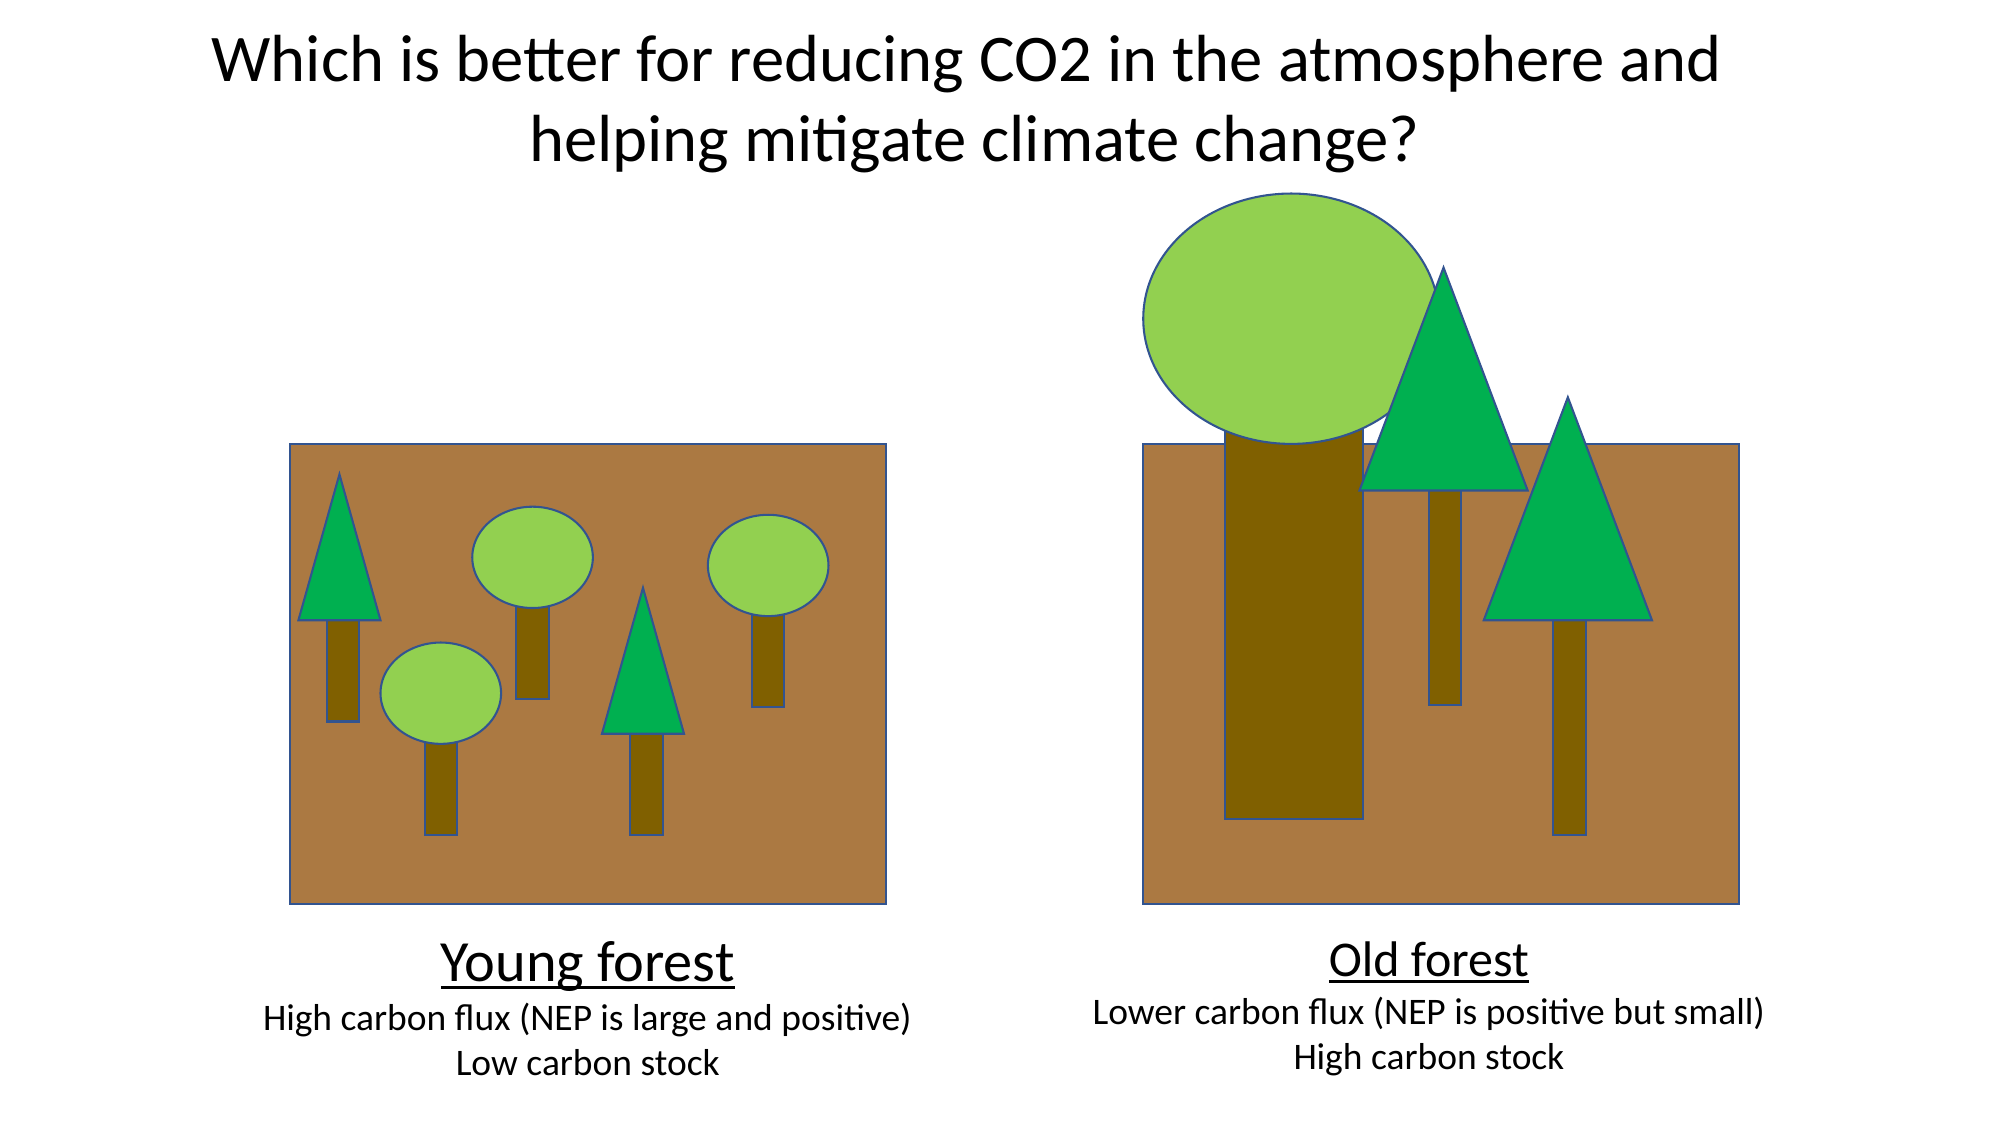

Which is better for reducing CO2 in the atmosphere and
helping mitigate climate change?

Young forest
High carbon flux (NEP is large and positive)
Low carbon stock
Old forest
Lower carbon flux (NEP is positive but small)
High carbon stock